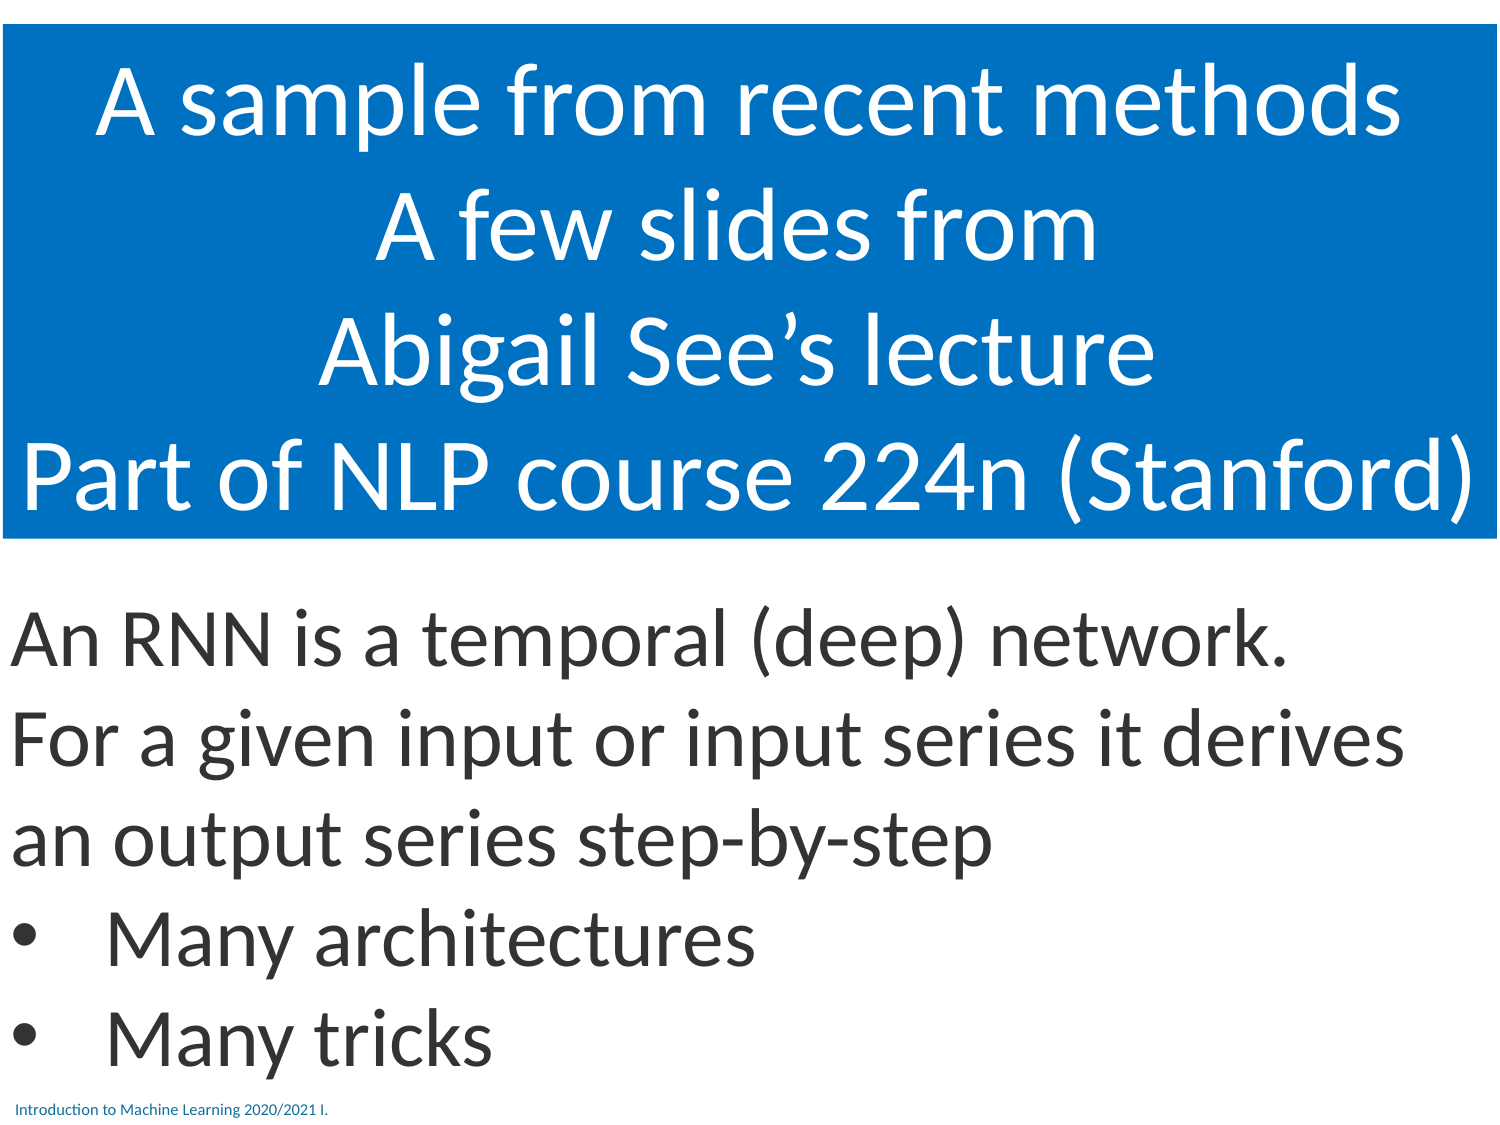

A sample from recent methods
A few slides from
Abigail See’s lecture
Part of NLP course 224n (Stanford)

An RNN is a temporal (deep) network.
For a given input or input series it derives an output series step-by-step
Many architectures
Many tricks